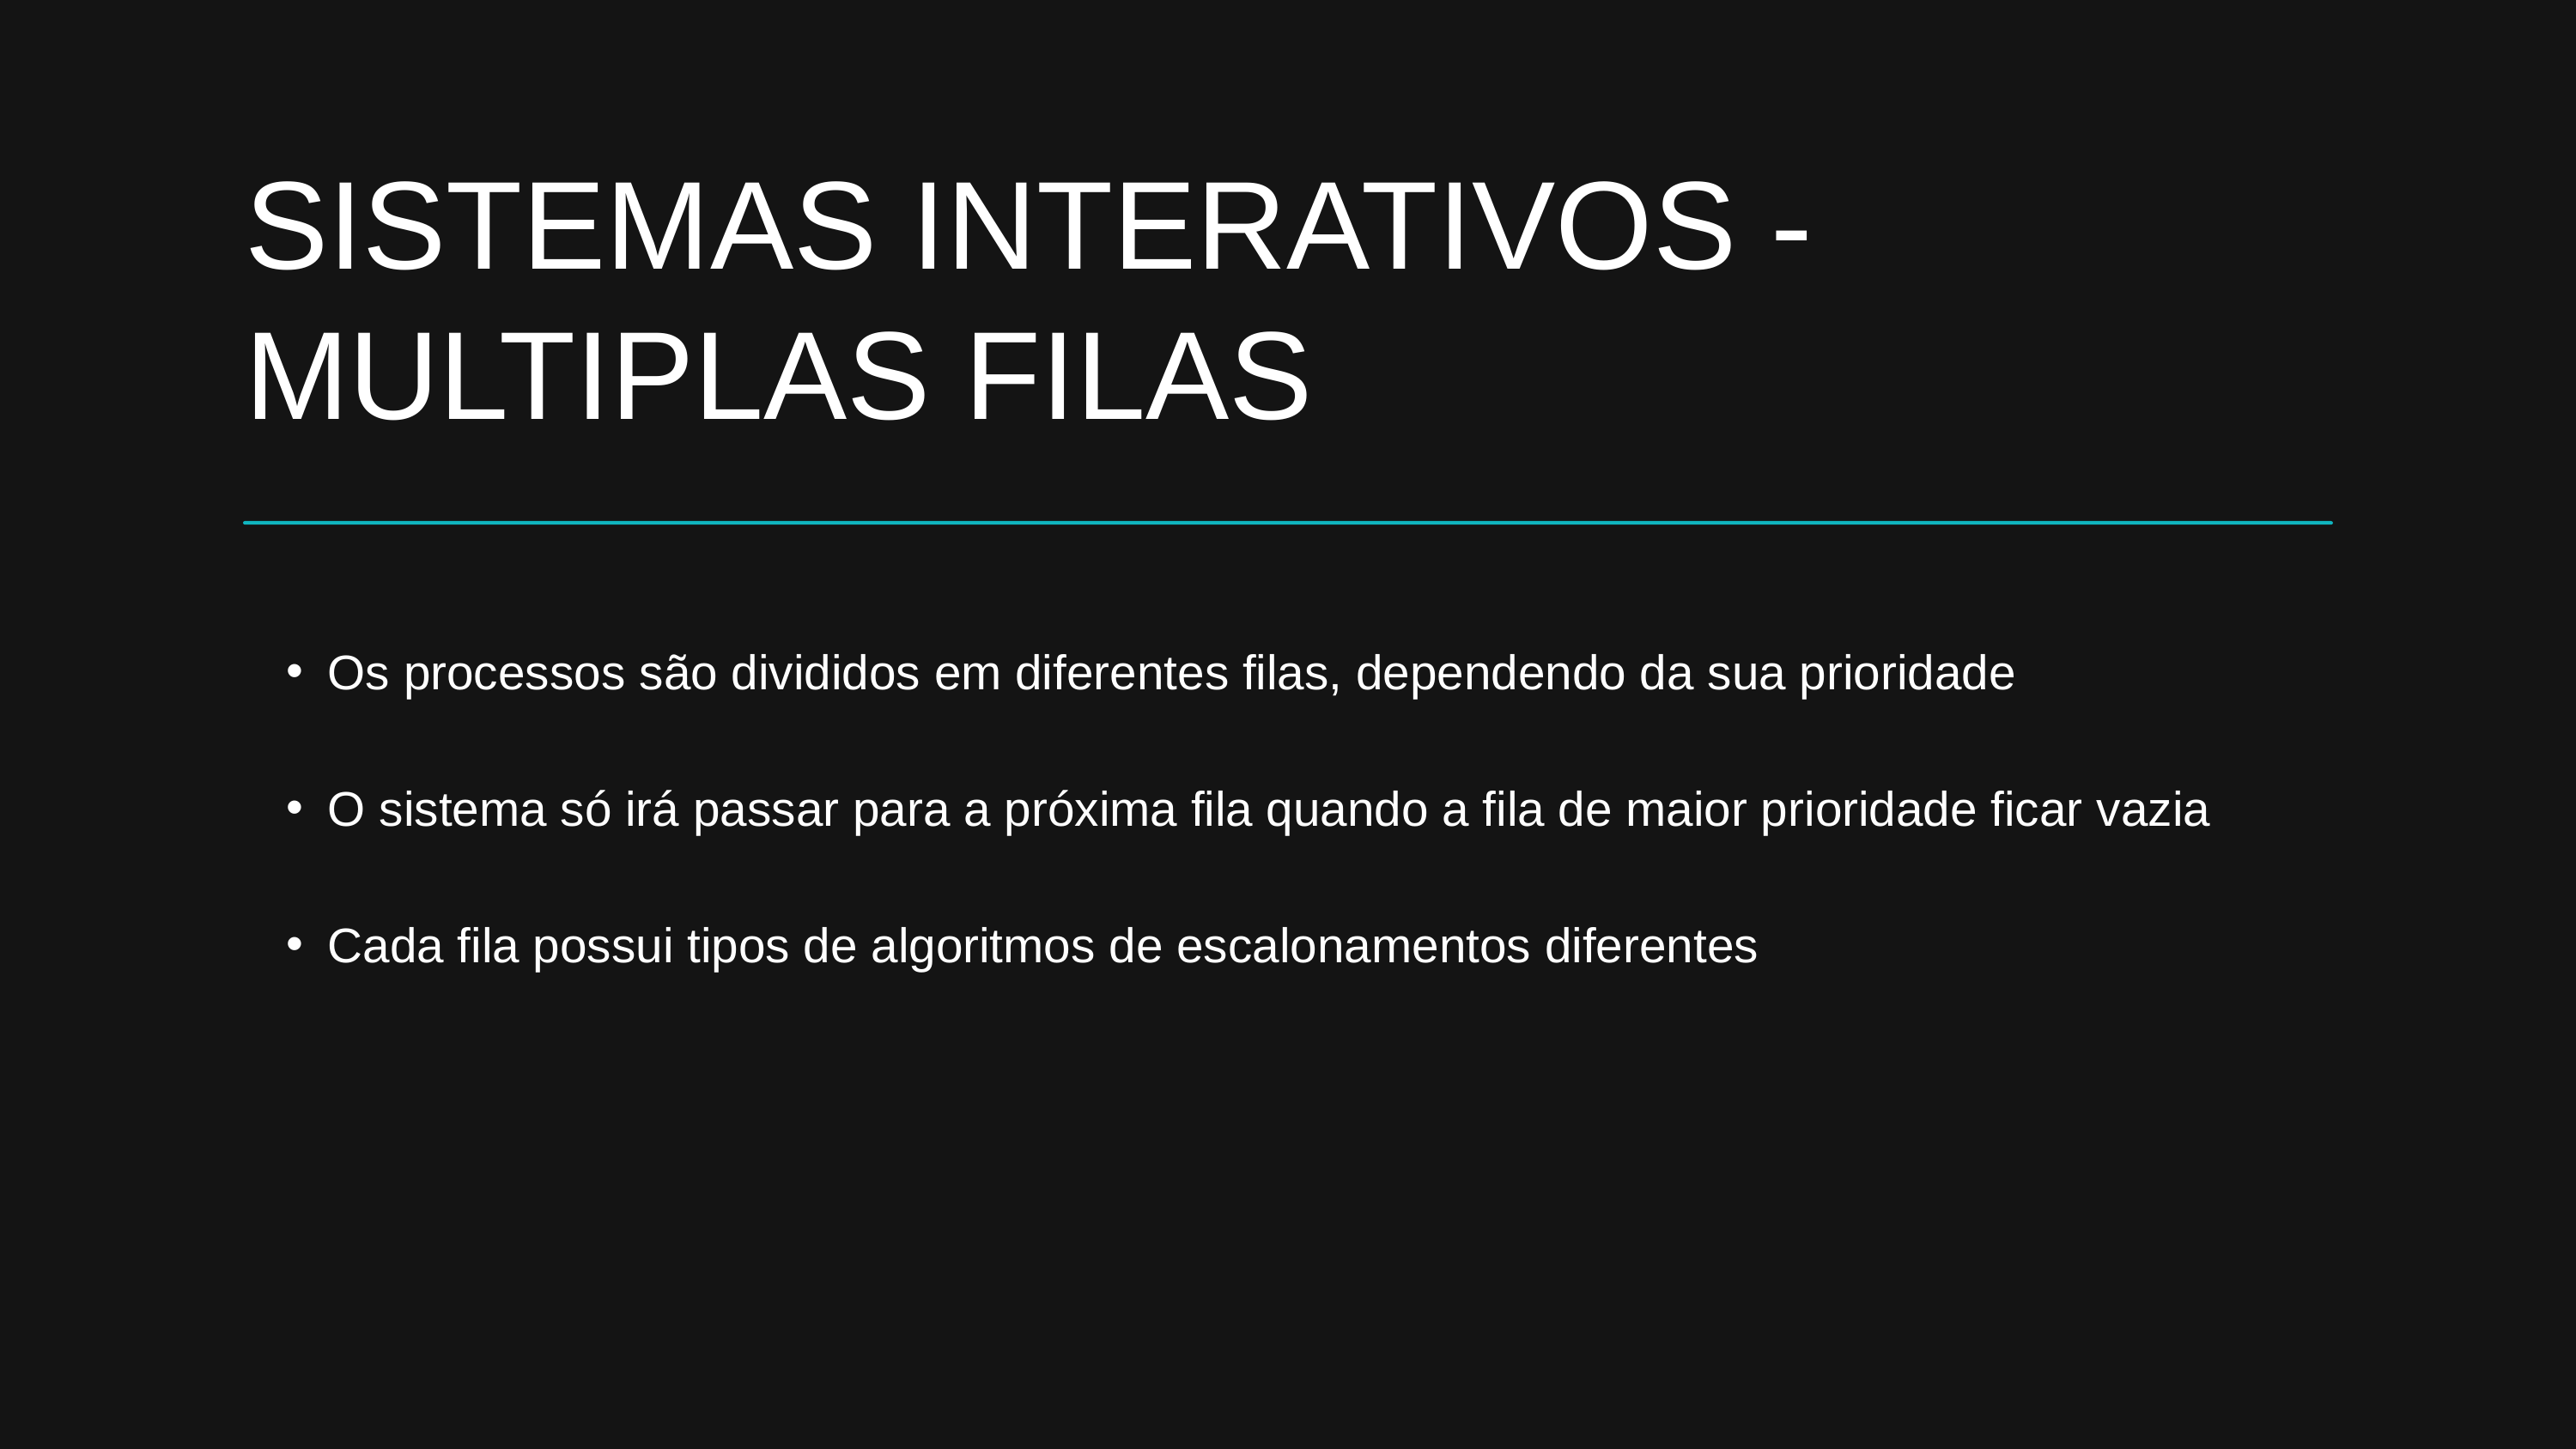

SISTEMAS INTERATIVOS - MULTIPLAS FILAS

Os processos são divididos em diferentes filas, dependendo da sua prioridade

O sistema só irá passar para a próxima fila quando a fila de maior prioridade ficar vazia

Cada fila possui tipos de algoritmos de escalonamentos diferentes